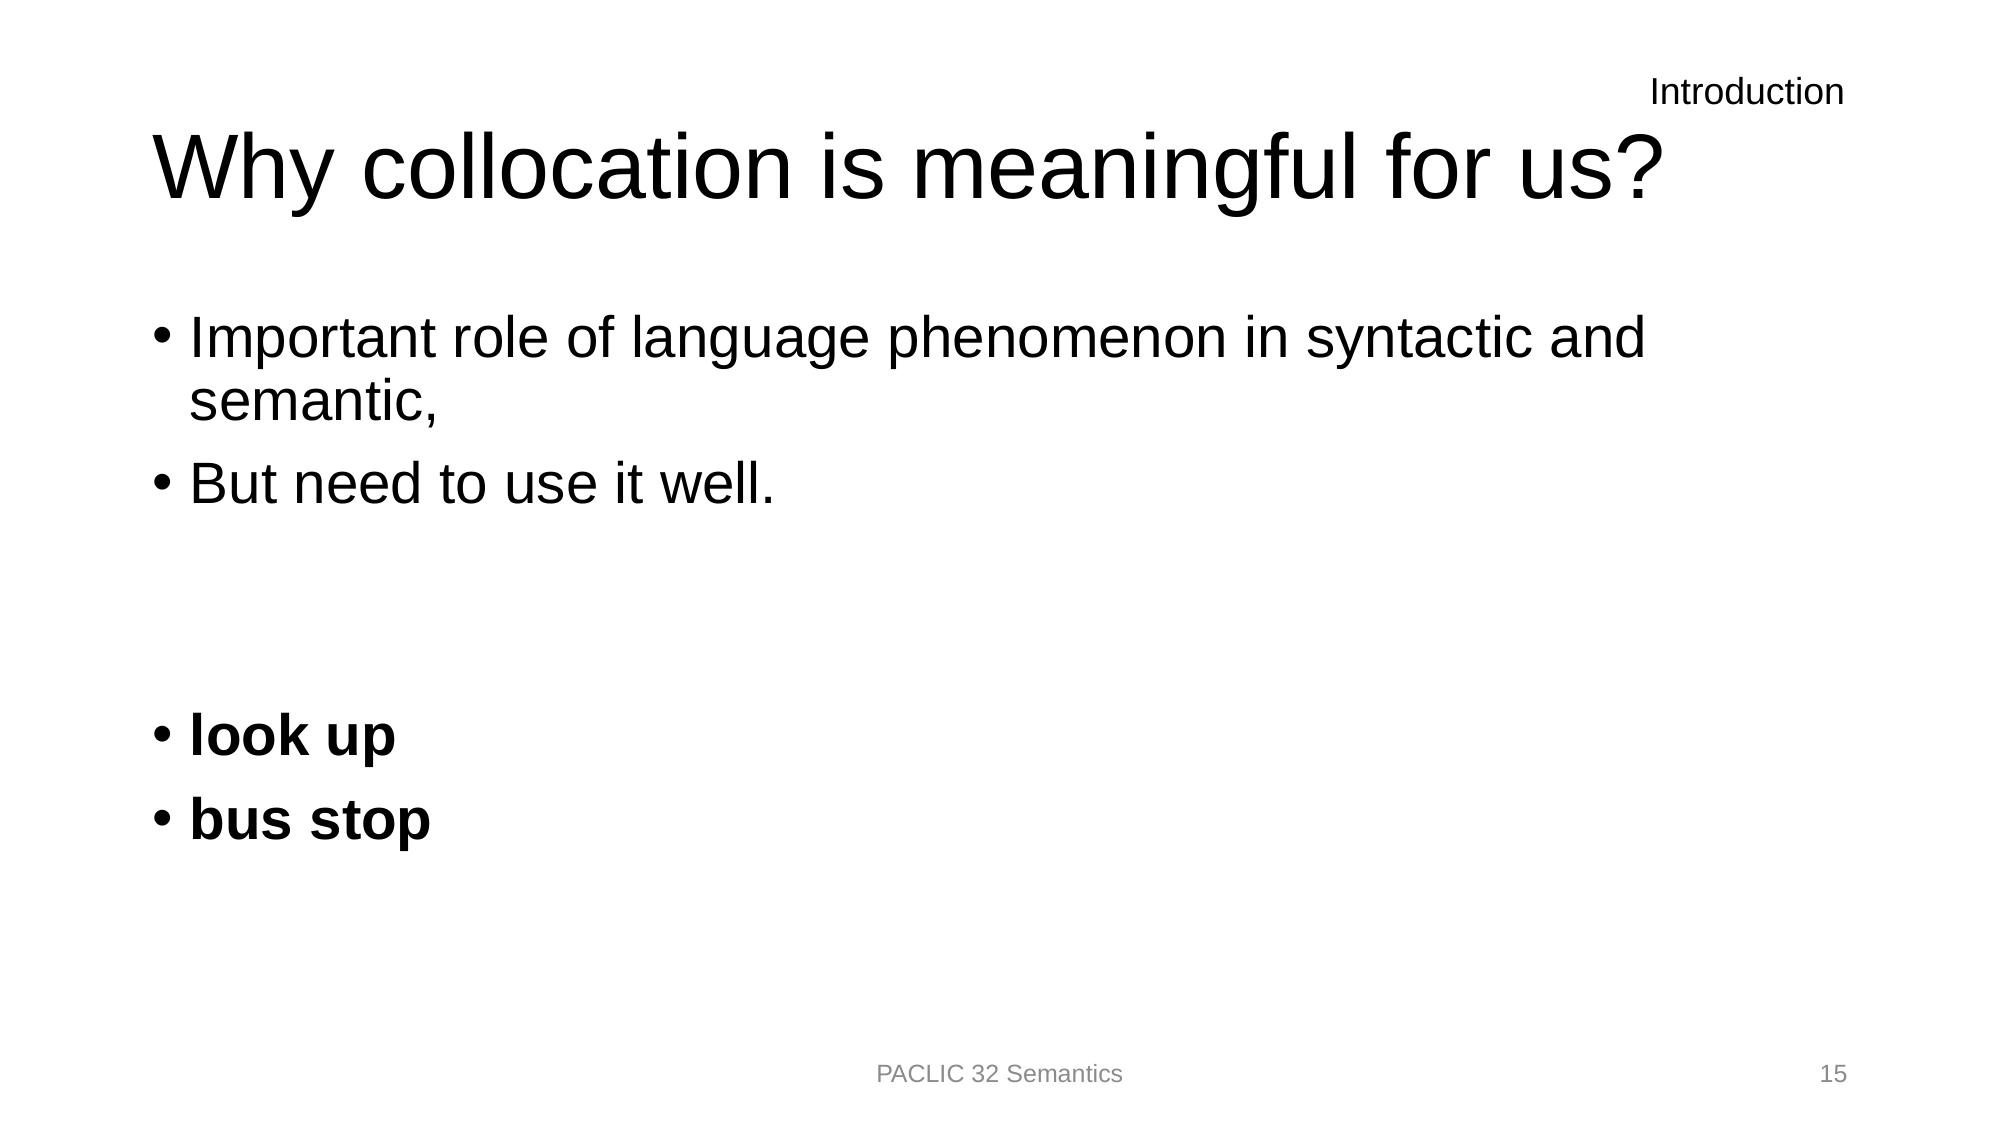

# Why collocation is meaningful for us?
Introduction
Important role of language phenomenon in syntactic and semantic,
But need to use it well.

look up
bus stop

PACLIC 32 Semantics
15